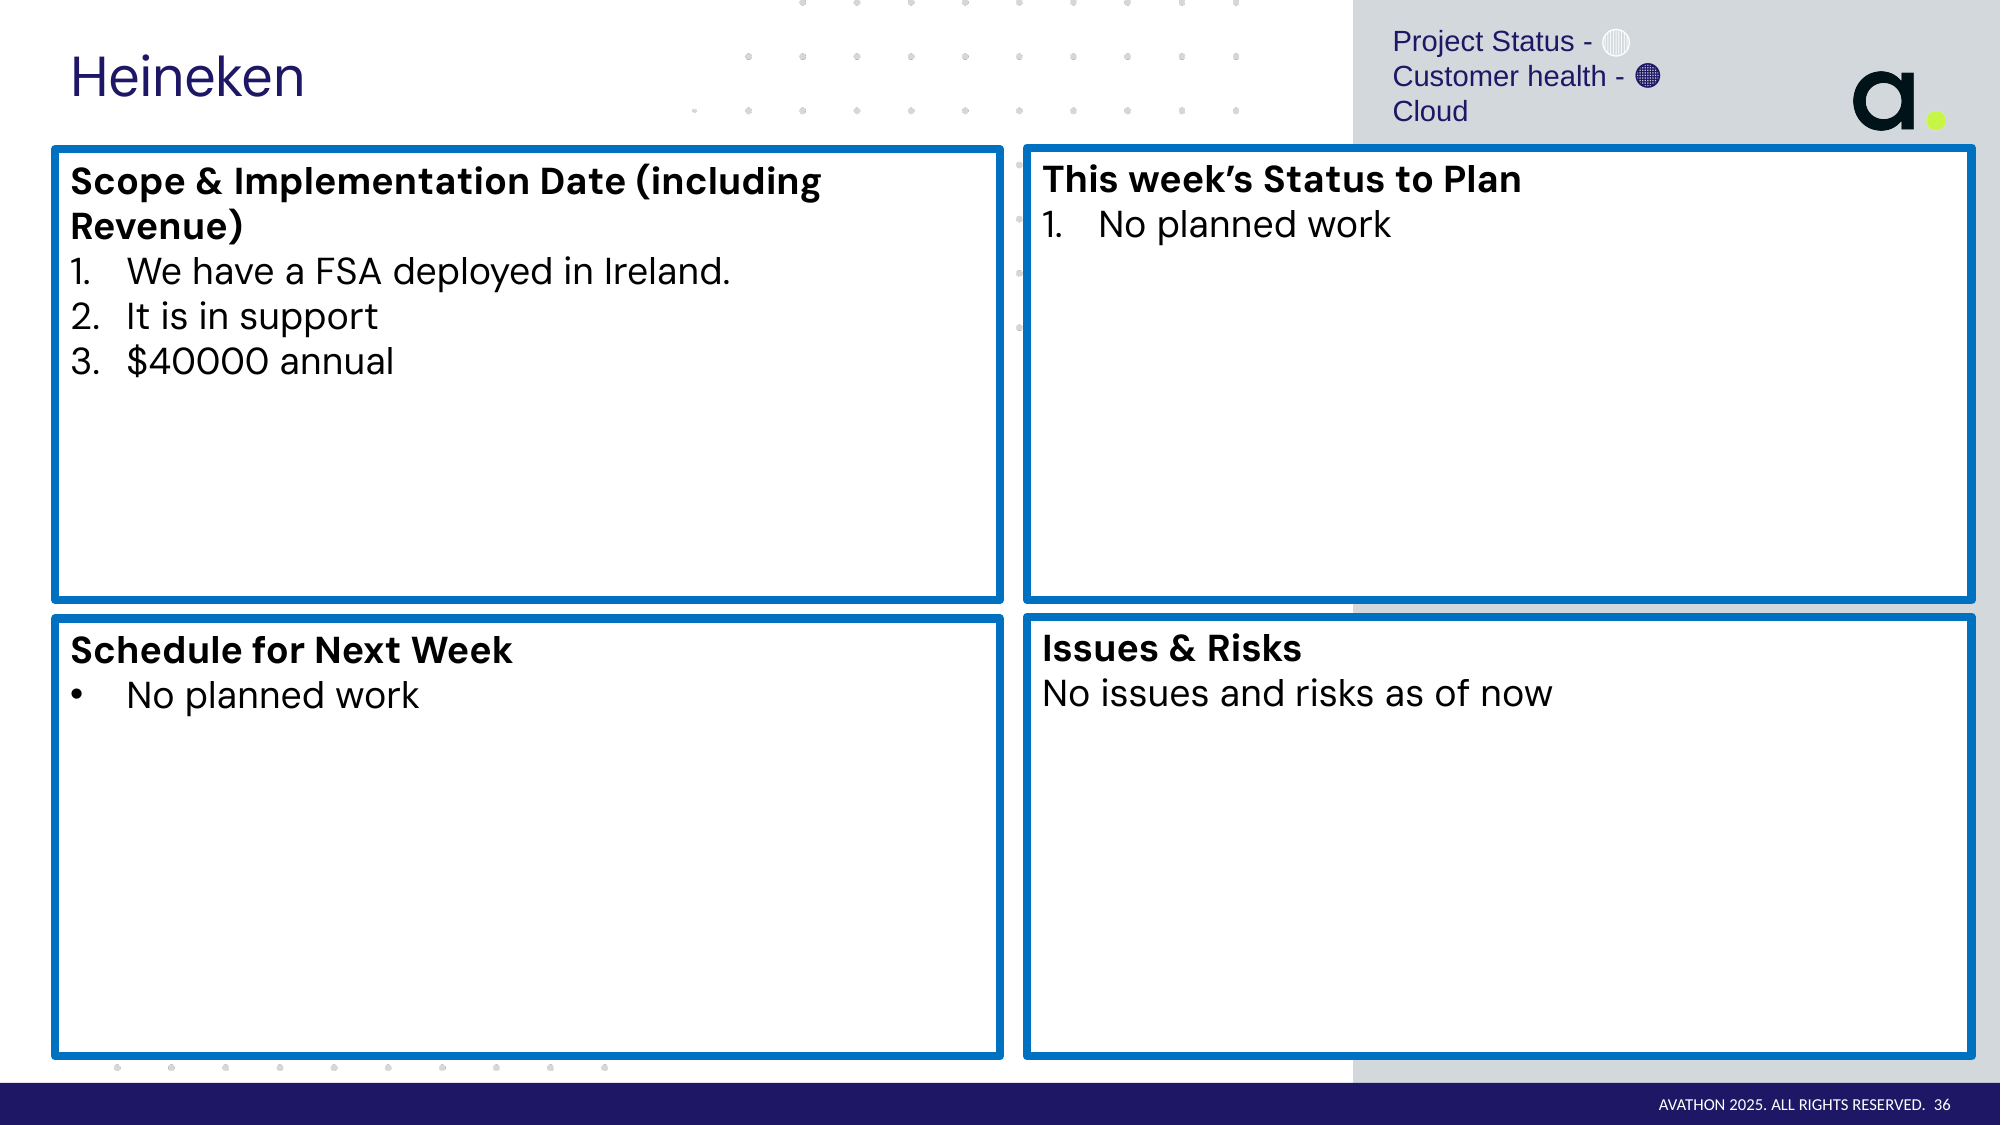

Project Status - 🔴
Customer health - 🟠
Cloud

# Heineken
This week’s Status to Plan
No planned work
Scope & Implementation Date (including Revenue)
We have a FSA deployed in Ireland.
It is in support
$40000 annual
Issues & Risks
No issues and risks as of now
Schedule for Next Week
No planned work